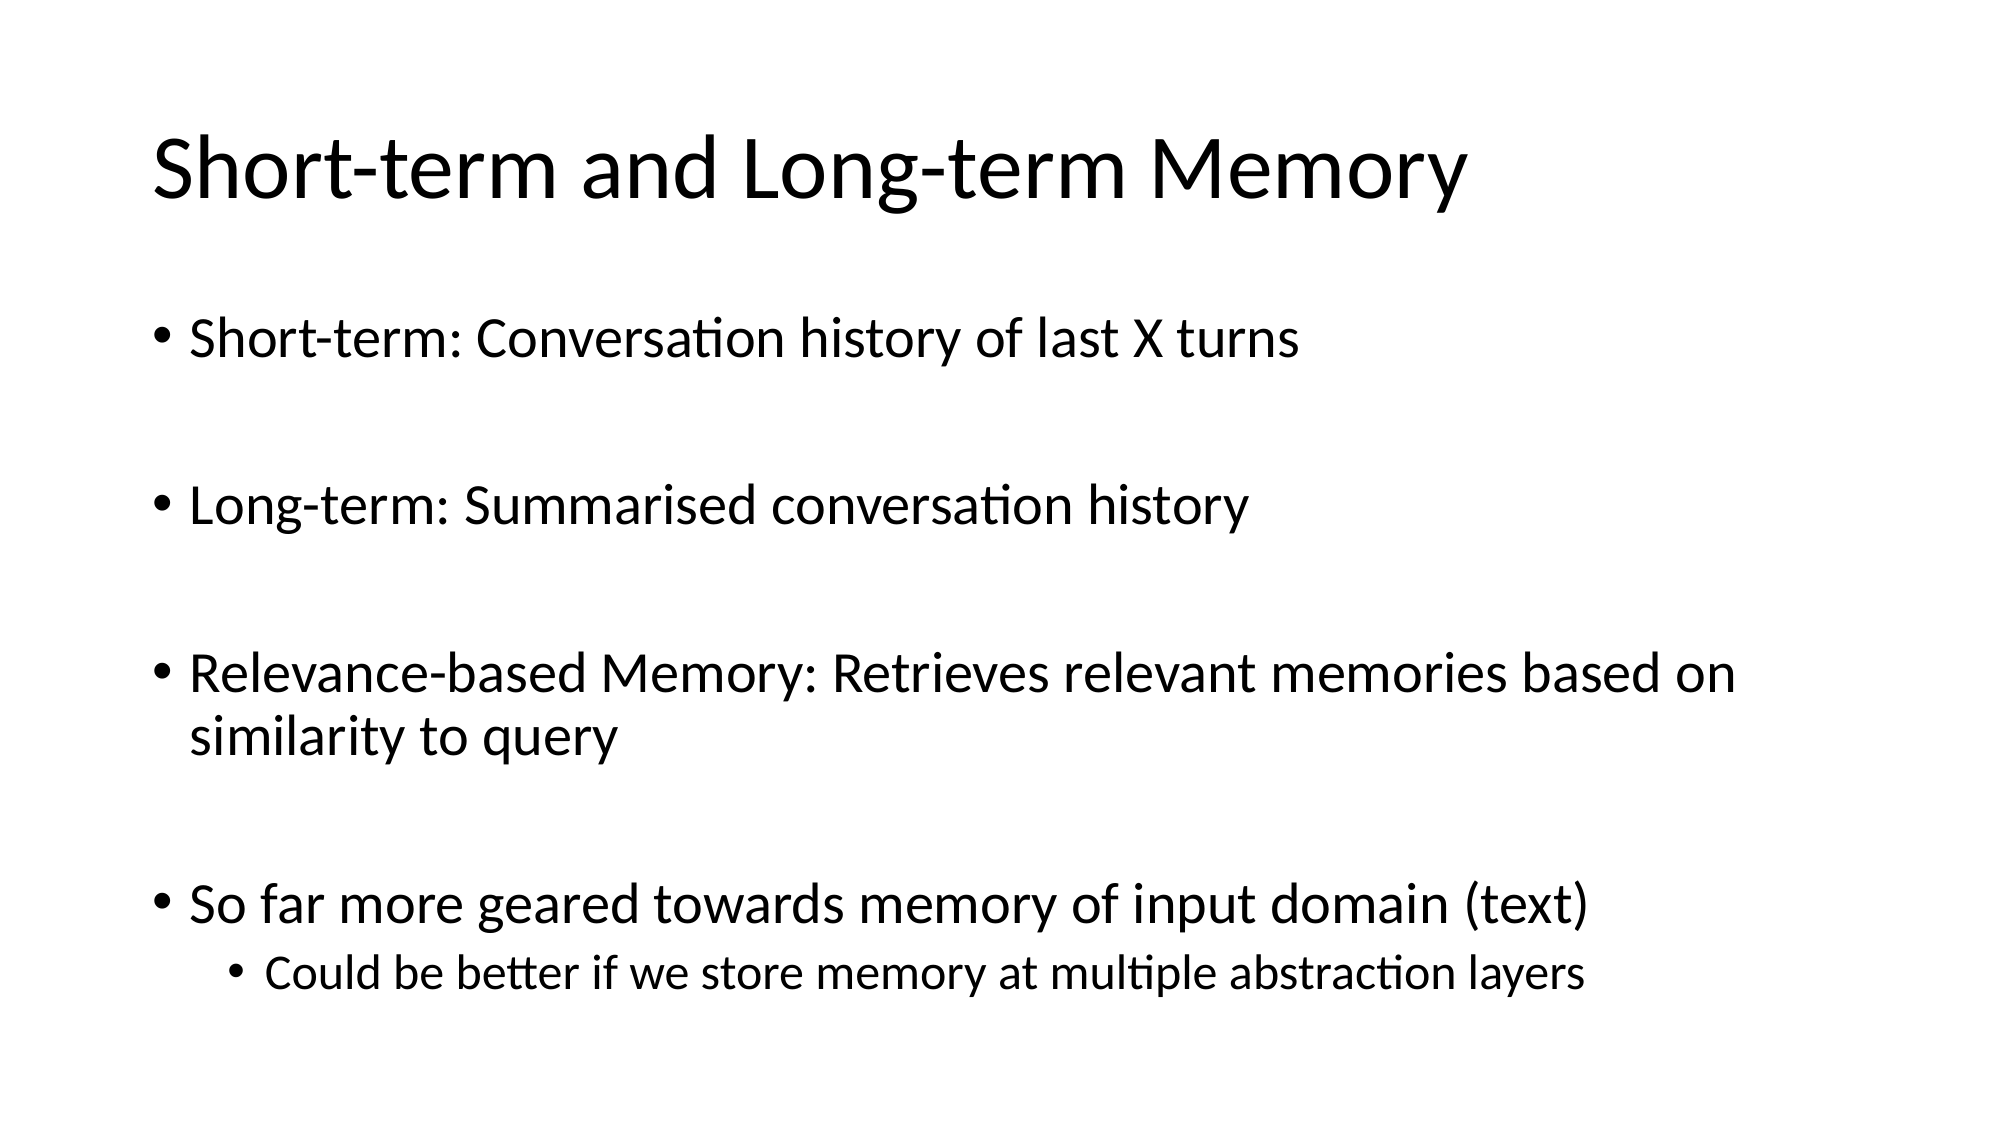

# Short-term and Long-term Memory
Short-term: Conversation history of last X turns

Long-term: Summarised conversation history

Relevance-based Memory: Retrieves relevant memories based on similarity to query

So far more geared towards memory of input domain (text)
Could be better if we store memory at multiple abstraction layers